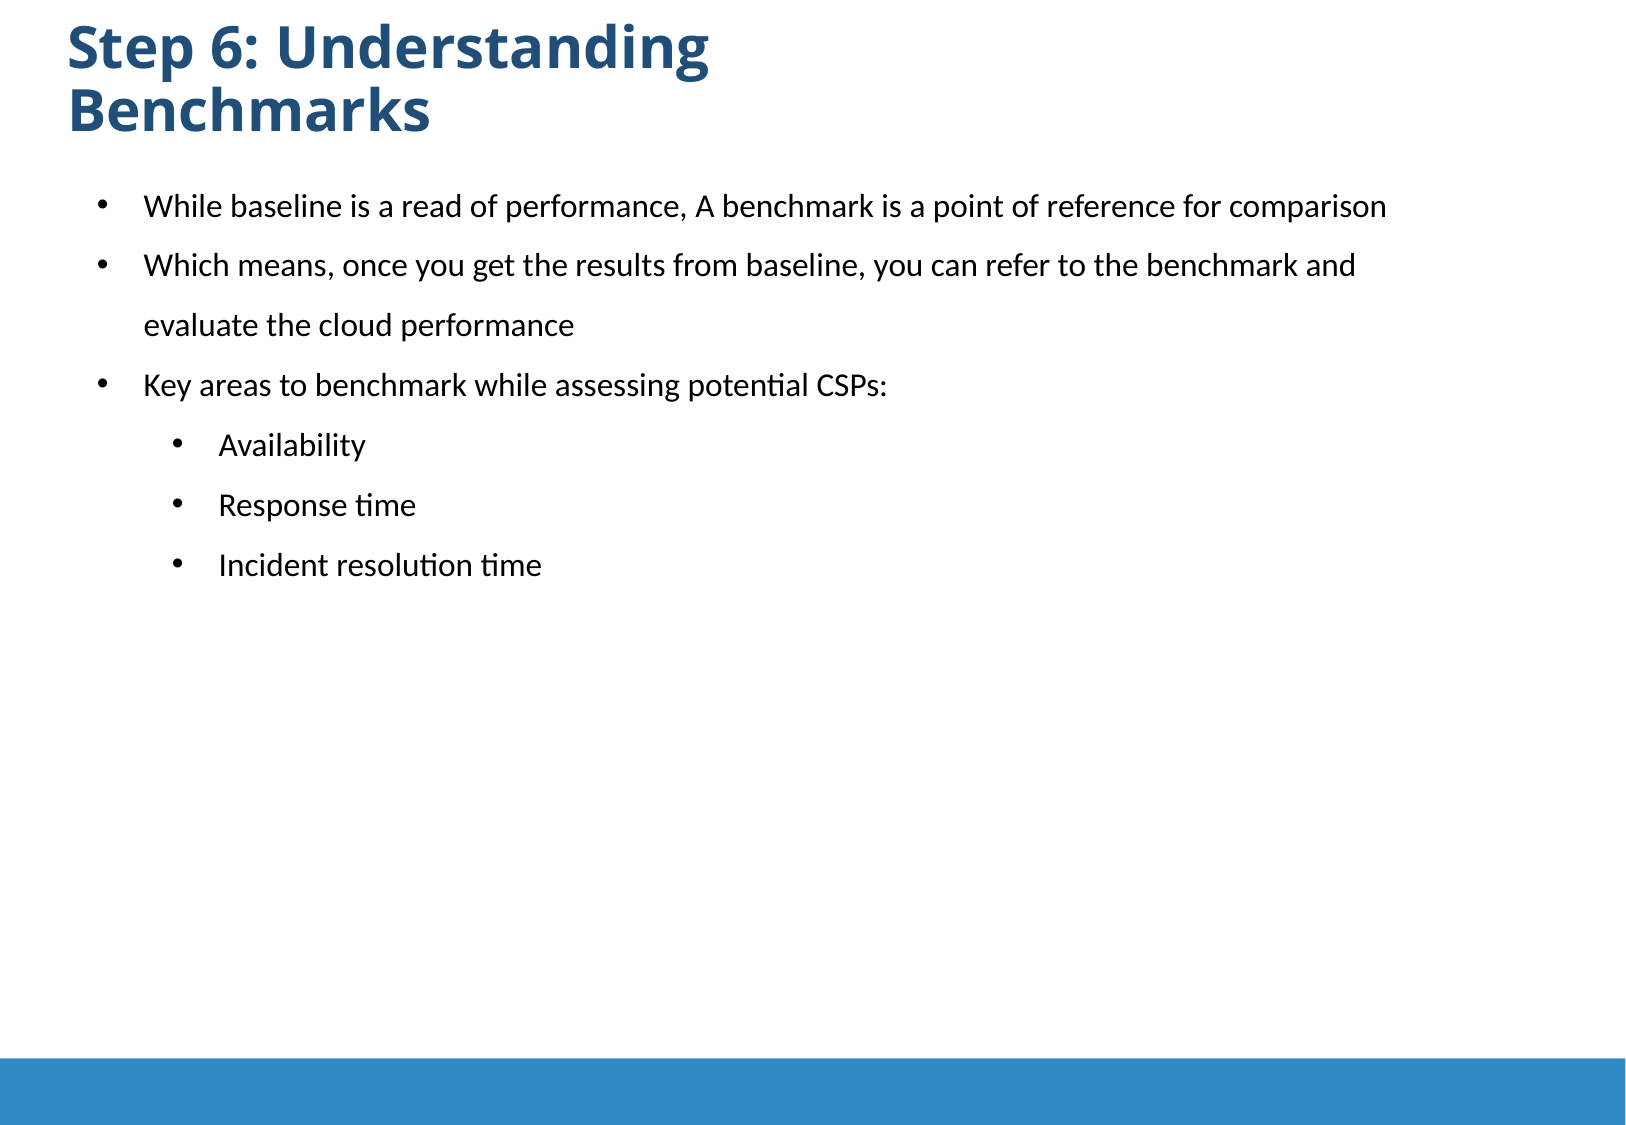

Step 6: Understanding Benchmarks
While baseline is a read of performance, A benchmark is a point of reference for comparison
Which means, once you get the results from baseline, you can refer to the benchmark and evaluate the cloud performance
Key areas to benchmark while assessing potential CSPs:
Availability
Response time
Incident resolution time